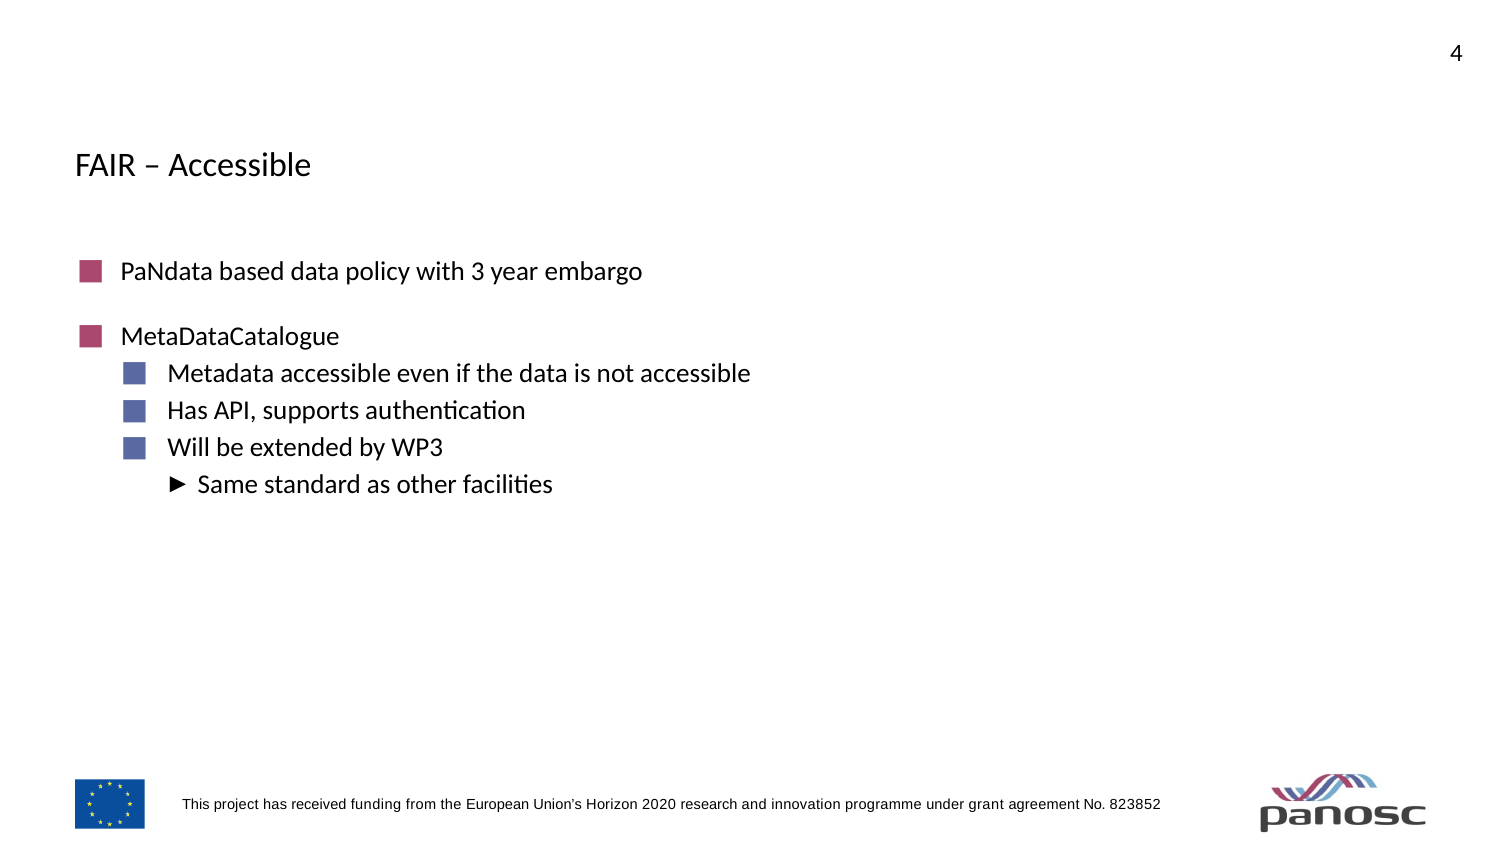

# FAIR – Accessible
PaNdata based data policy with 3 year embargo
MetaDataCatalogue
Metadata accessible even if the data is not accessible
Has API, supports authentication
Will be extended by WP3
Same standard as other facilities

A1. (Meta)data are retrievable by their identifier using a standardised communications protocol
Metadata catalogue has a API
Data?
A2. Metadata are accessible, even when the data are no longer available
Catalogue entries exist even if the data is not accessible

A1.1 The protocol is open, free, and universally implementable
Protocol is for internal use only, based on RRESTful API
A1.2 The protocol allows for an authentication and authorisation procedure, where necessary
Authentication is required to access the catalogue
Cannot read metadata without having an EuXFEL account